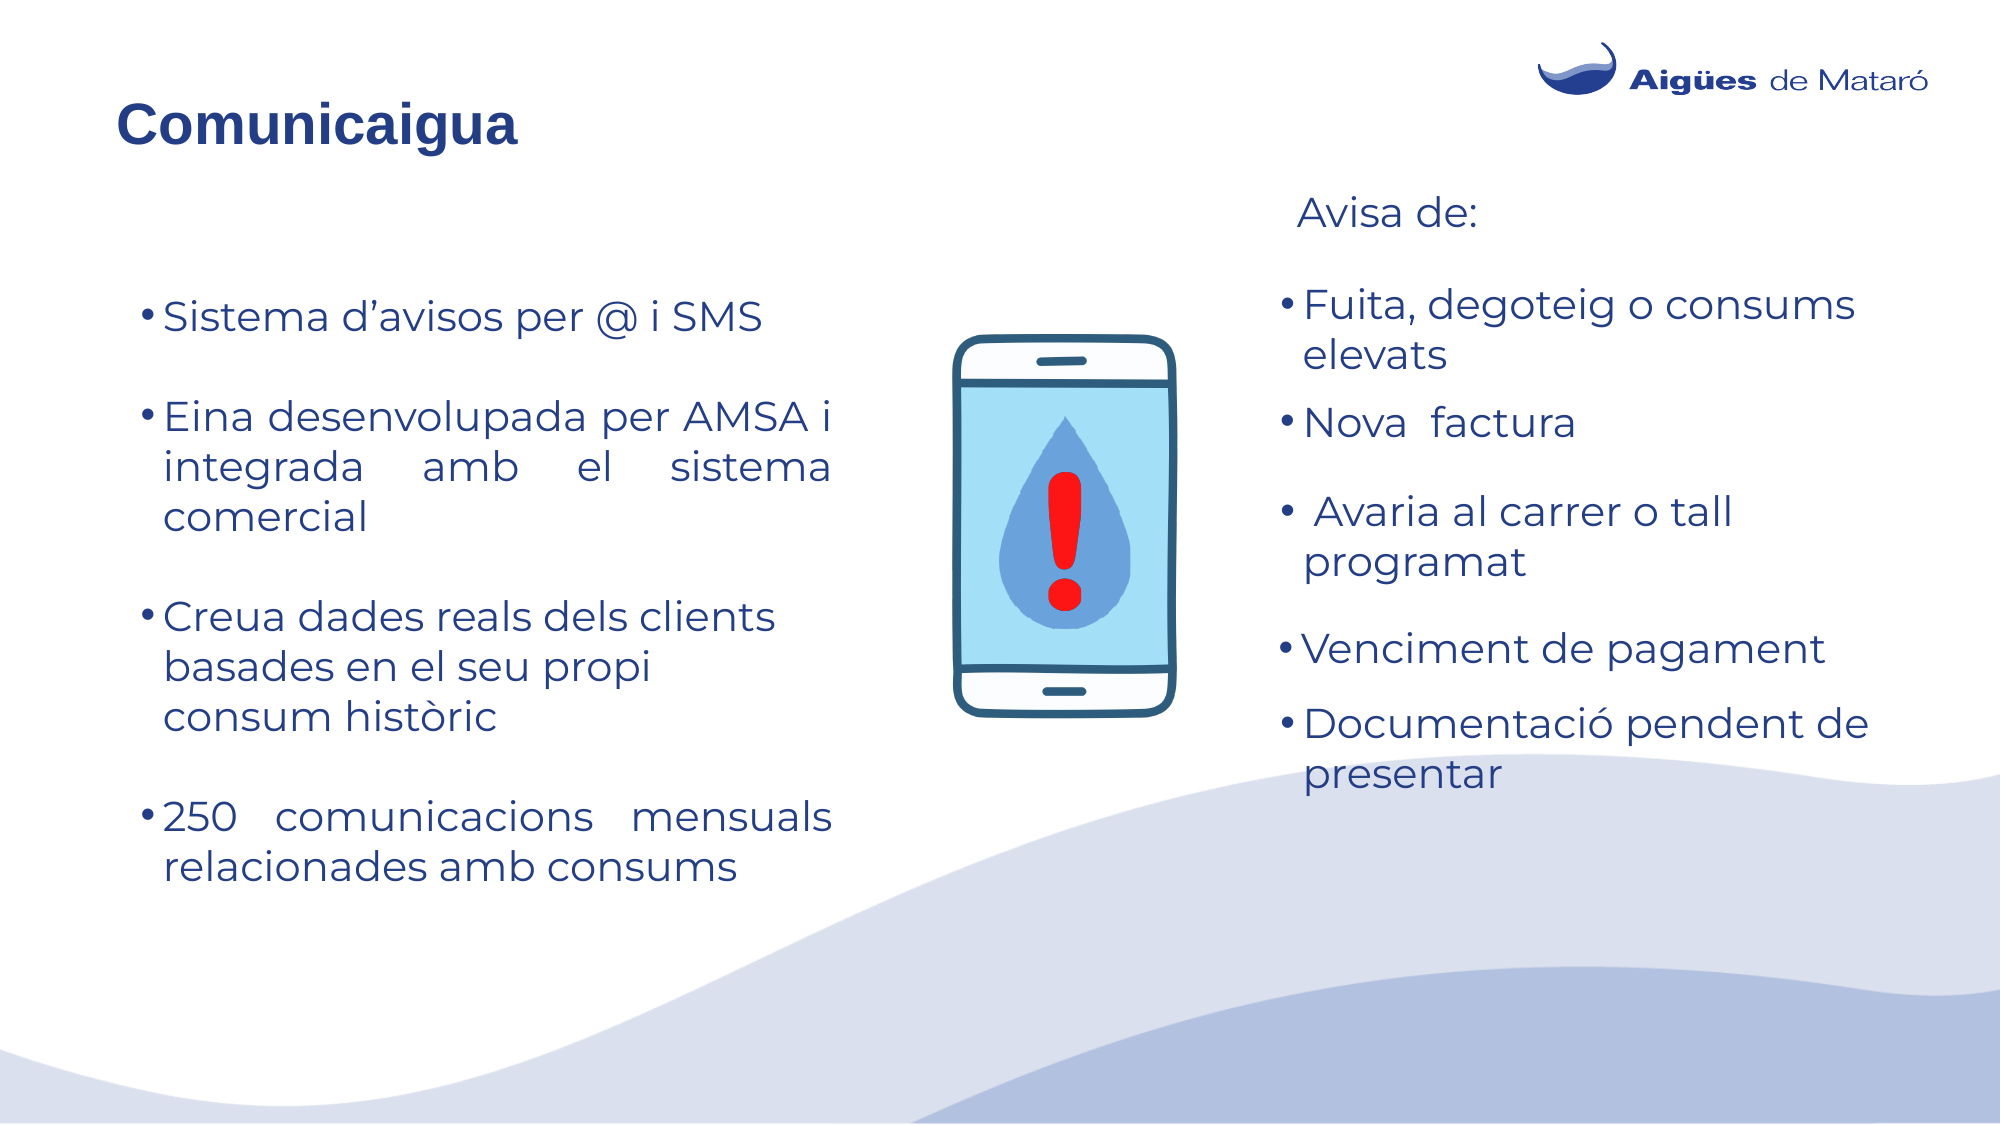

Comunicaigua
Avisa de:

Sistema d’avisos per @ i SMS

Eina desenvolupada per AMSA i integrada amb el sistema comercial

Creua dades reals dels clients basades en el seu propi consum històric

250 comunicacions mensuals relacionades amb consums

Fuita, degoteig o consums elevats
Nova  factura
 Avaria al carrer o tall programat
Venciment de pagament
Documentació pendent de presentar